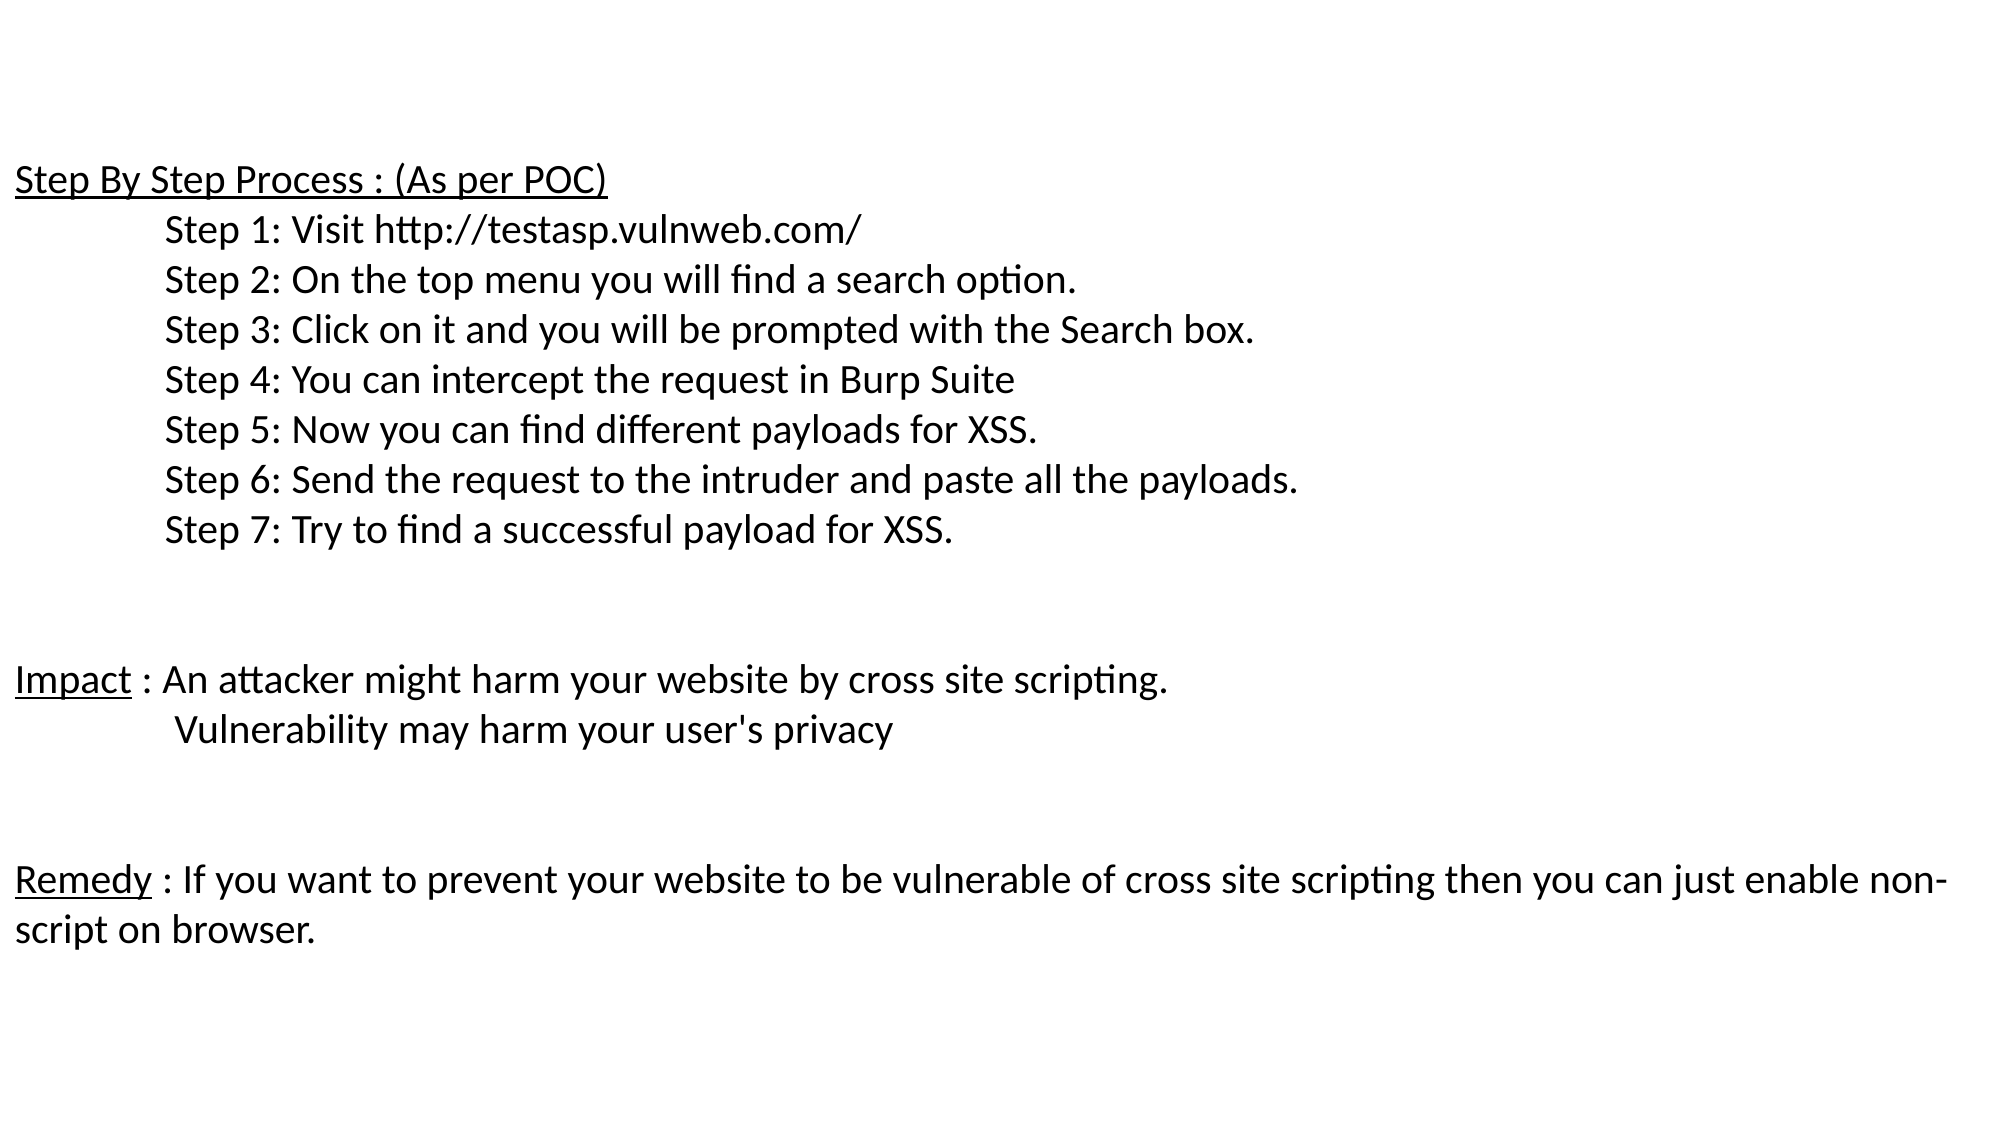

Step By Step Process : (As per POC)
	Step 1: Visit http://testasp.vulnweb.com/
	Step 2: On the top menu you will find a search option.
	Step 3: Click on it and you will be prompted with the Search box.
	Step 4: You can intercept the request in Burp Suite
	Step 5: Now you can find different payloads for XSS.
	Step 6: Send the request to the intruder and paste all the payloads.
	Step 7: Try to find a successful payload for XSS.

Impact : An attacker might harm your website by cross site scripting.
	 Vulnerability may harm your user's privacy

Remedy : If you want to prevent your website to be vulnerable of cross site scripting then you can just enable non-script on browser.